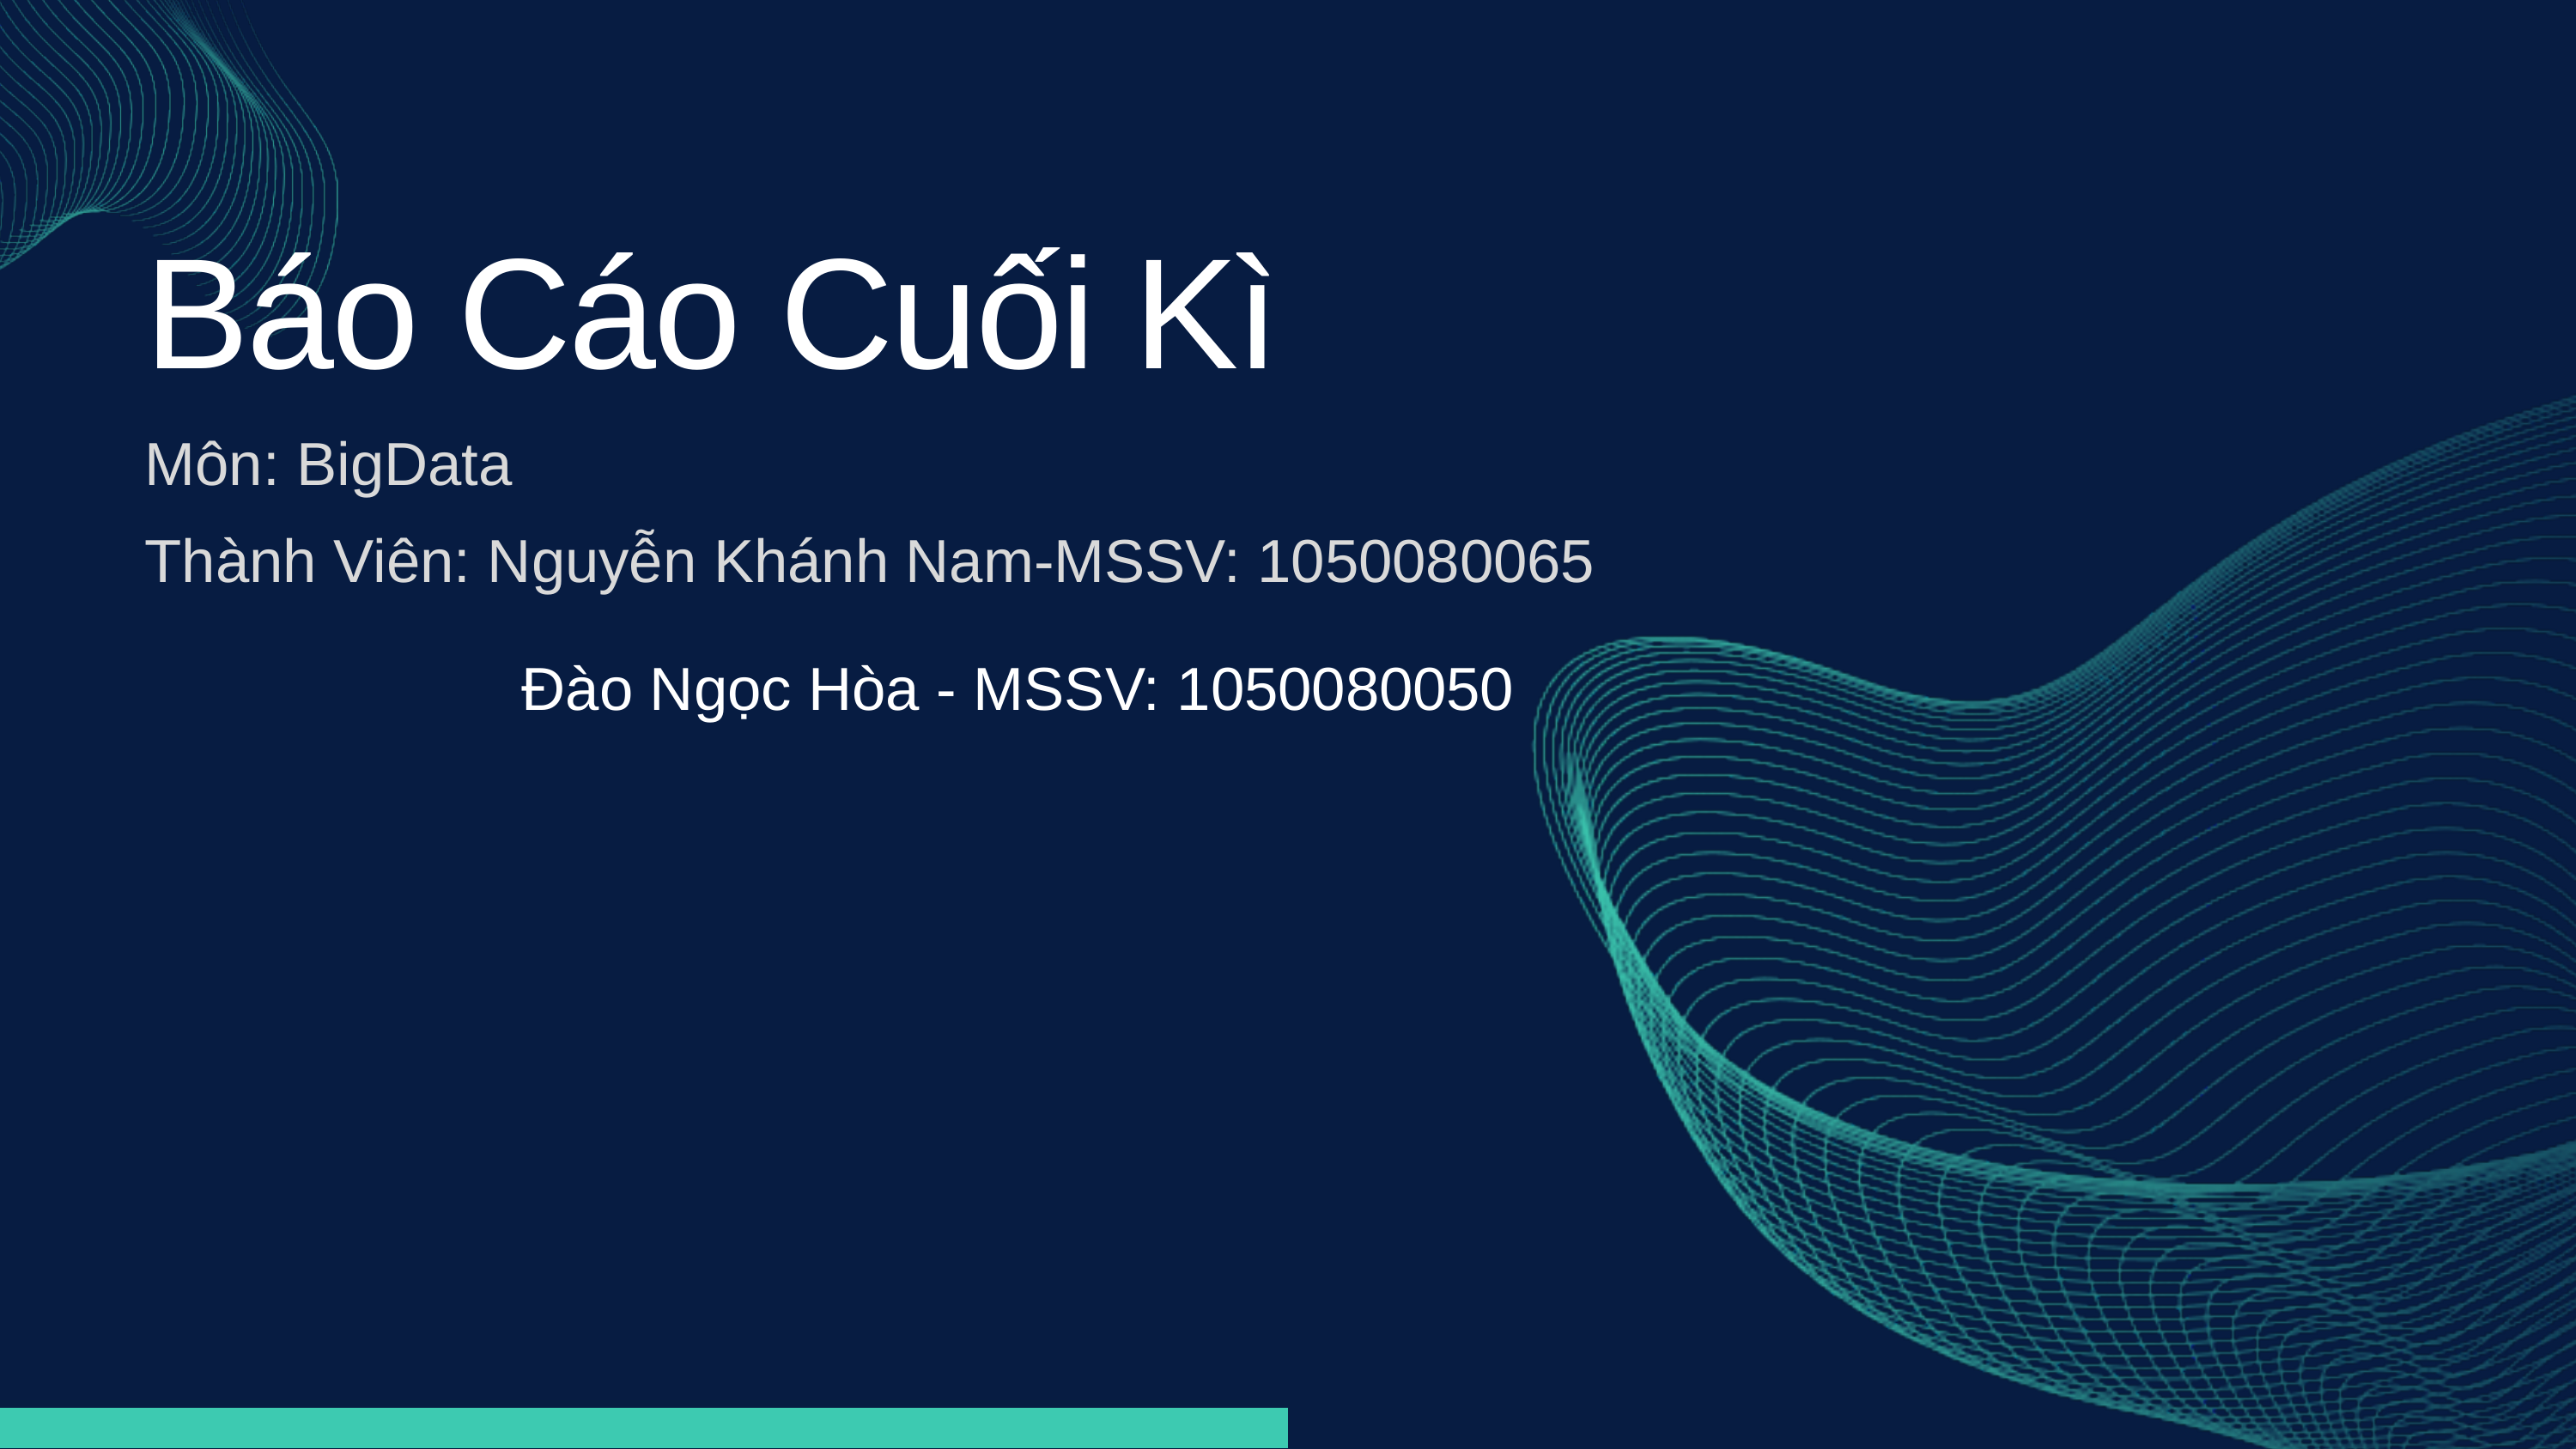

Báo Cáo Cuối Kì

Môn: BigData
Thành Viên: Nguyễn Khánh Nam-MSSV: 1050080065
Đào Ngọc Hòa - MSSV: 1050080050